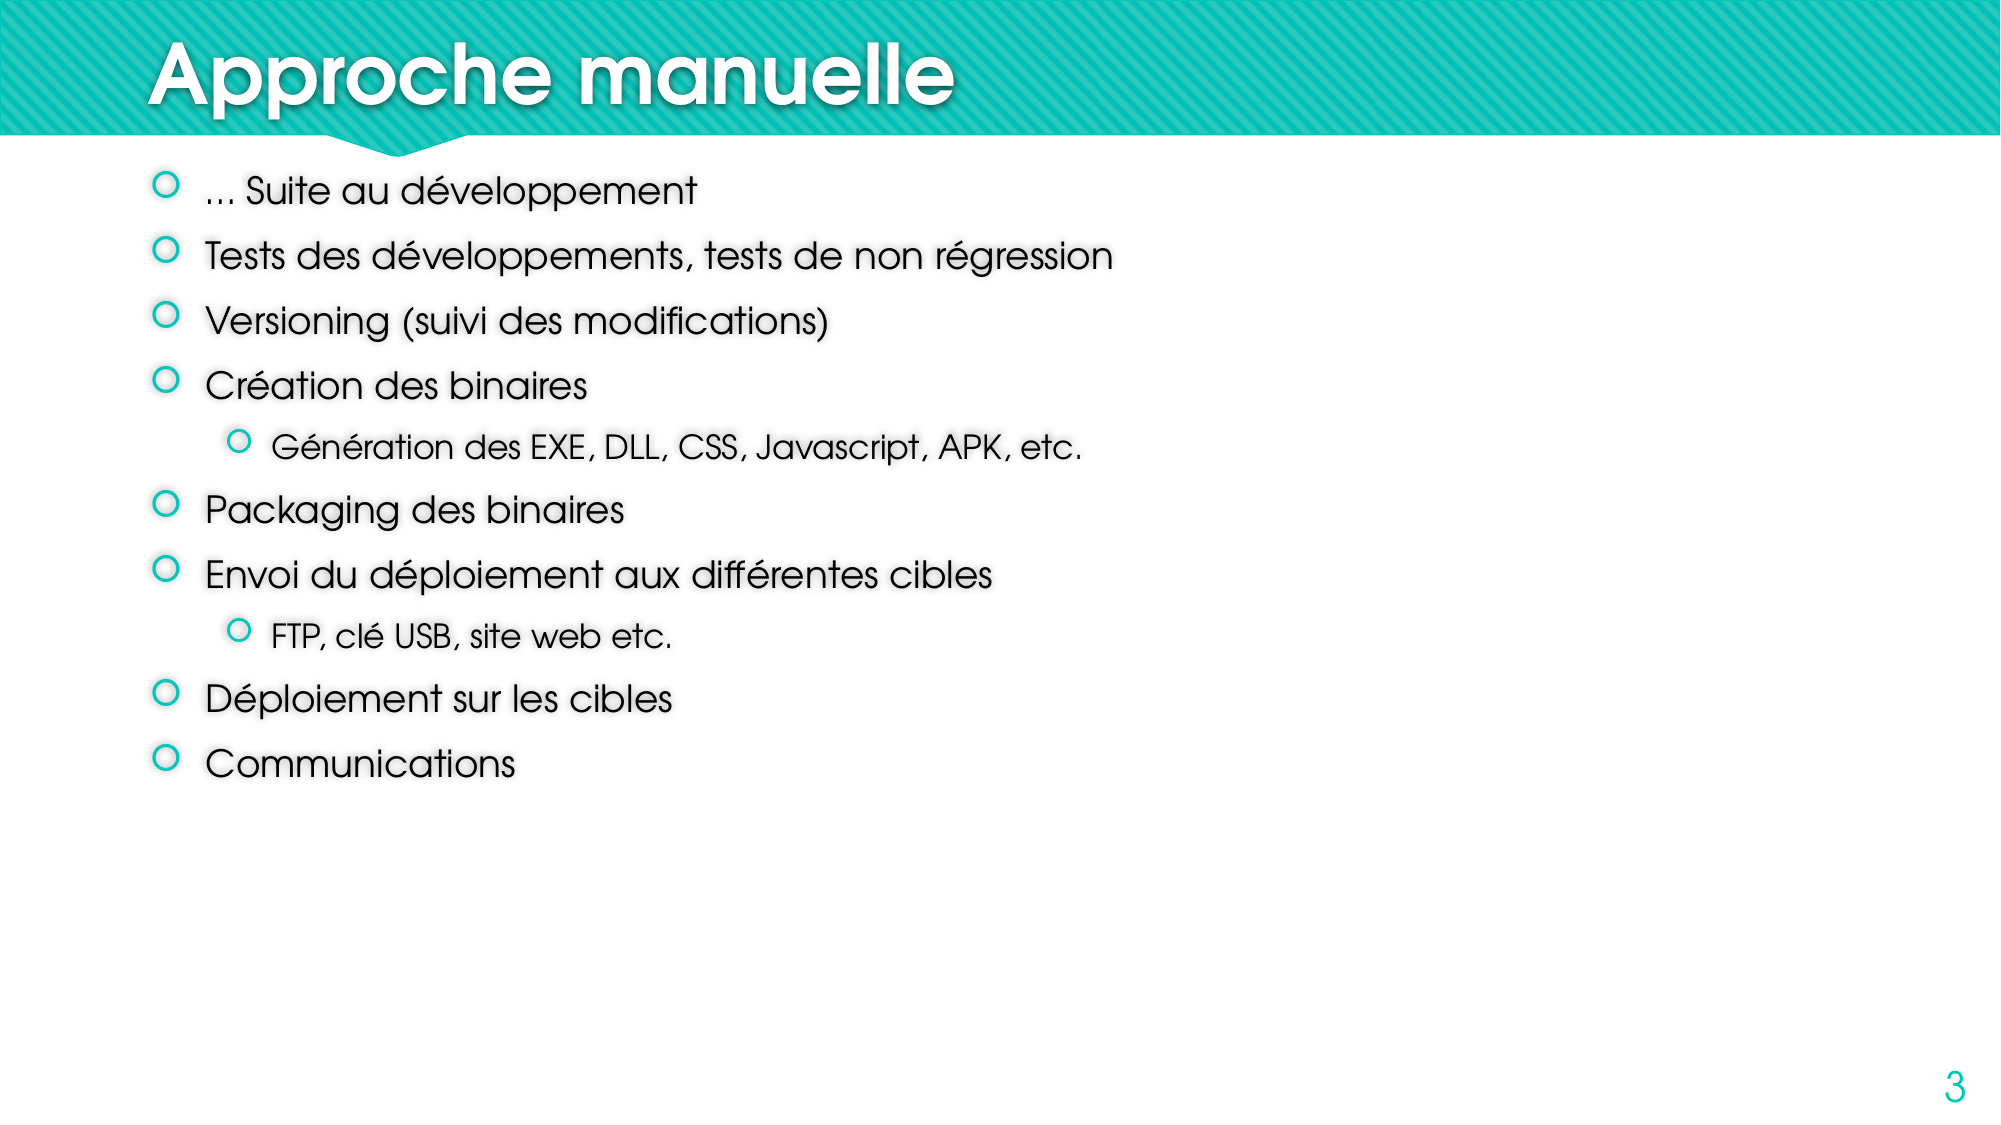

# Approche manuelle
… Suite au développement
Tests des développements, tests de non régression
Versioning (suivi des modifications)
Création des binaires
Génération des EXE, DLL, CSS, Javascript, APK, etc.
Packaging des binaires
Envoi du déploiement aux différentes cibles
FTP, clé USB, site web etc.
Déploiement sur les cibles
Communications
3